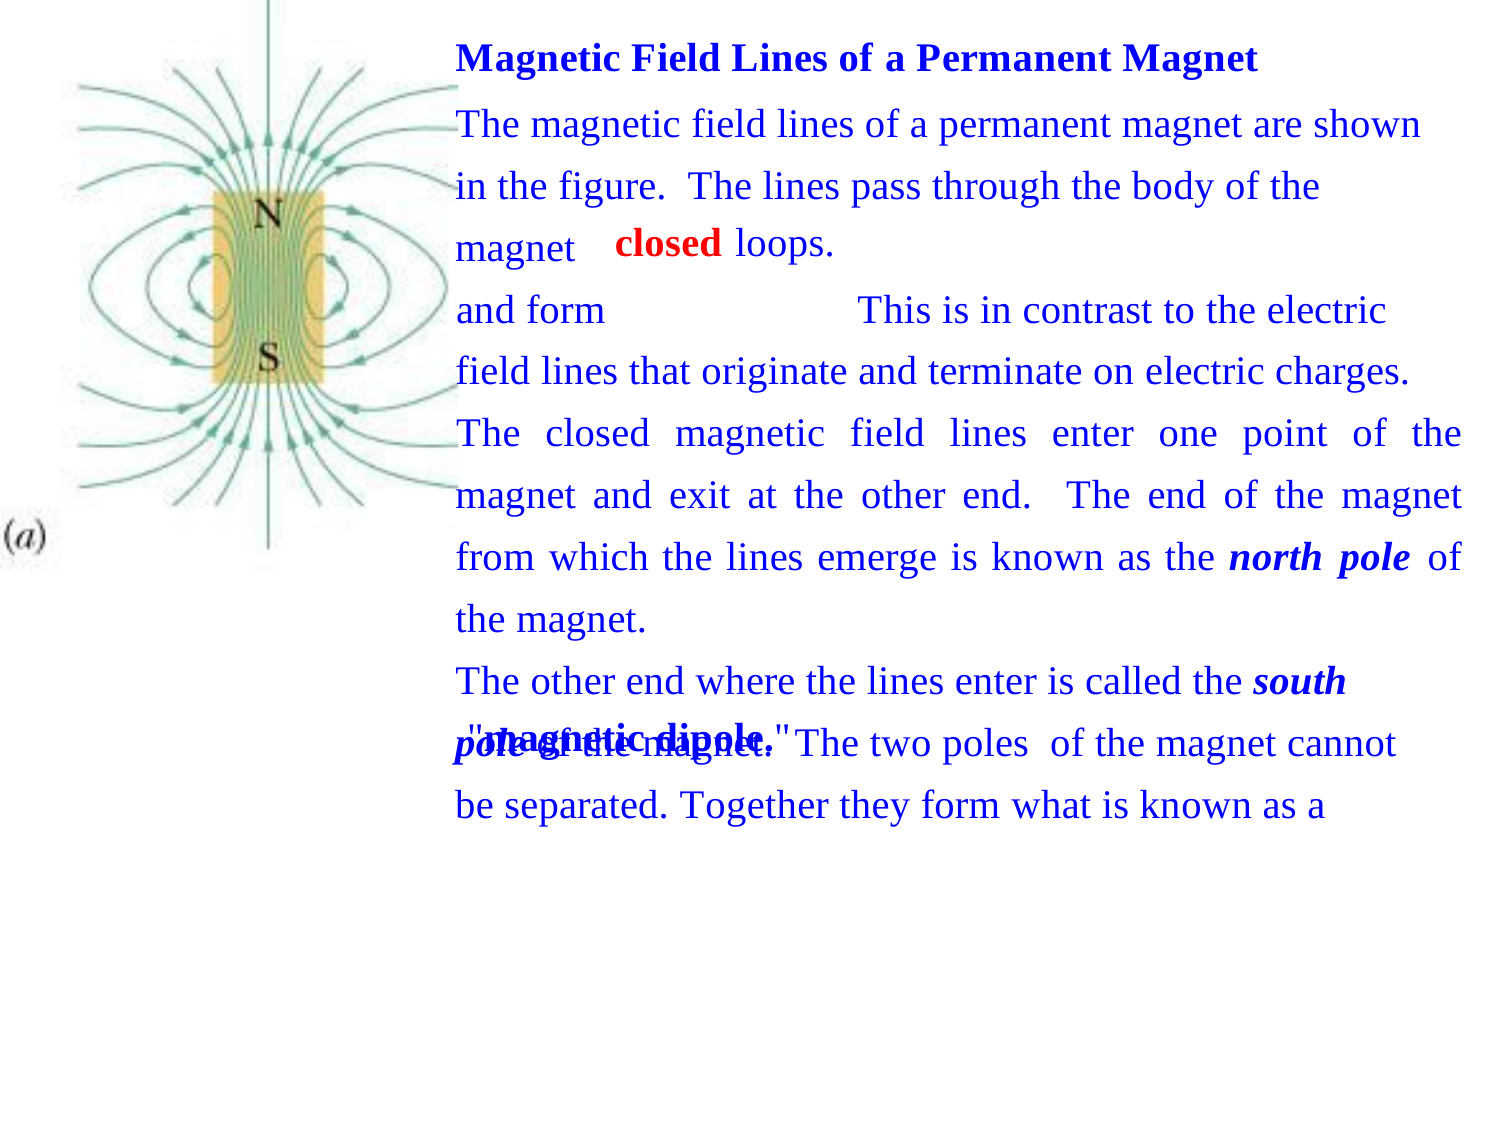

Magnetic Field Lines of a Permanent Magnet
The magnetic field lines of a permanent magnet are shown in the figure.  The lines pass through the body of the magnet
and form	This is in contrast to the electric field lines that originate and terminate on electric charges.
The closed magnetic field lines enter one point of the magnet and exit at the other end.  The end of the magnet from which the lines emerge is known as the north pole of the magnet.
The other end where the lines enter is called the south pole of the magnet.  The two poles  of the magnet cannot be separated. Together they form what is known as a
closed loops.
"magnetic dipole."